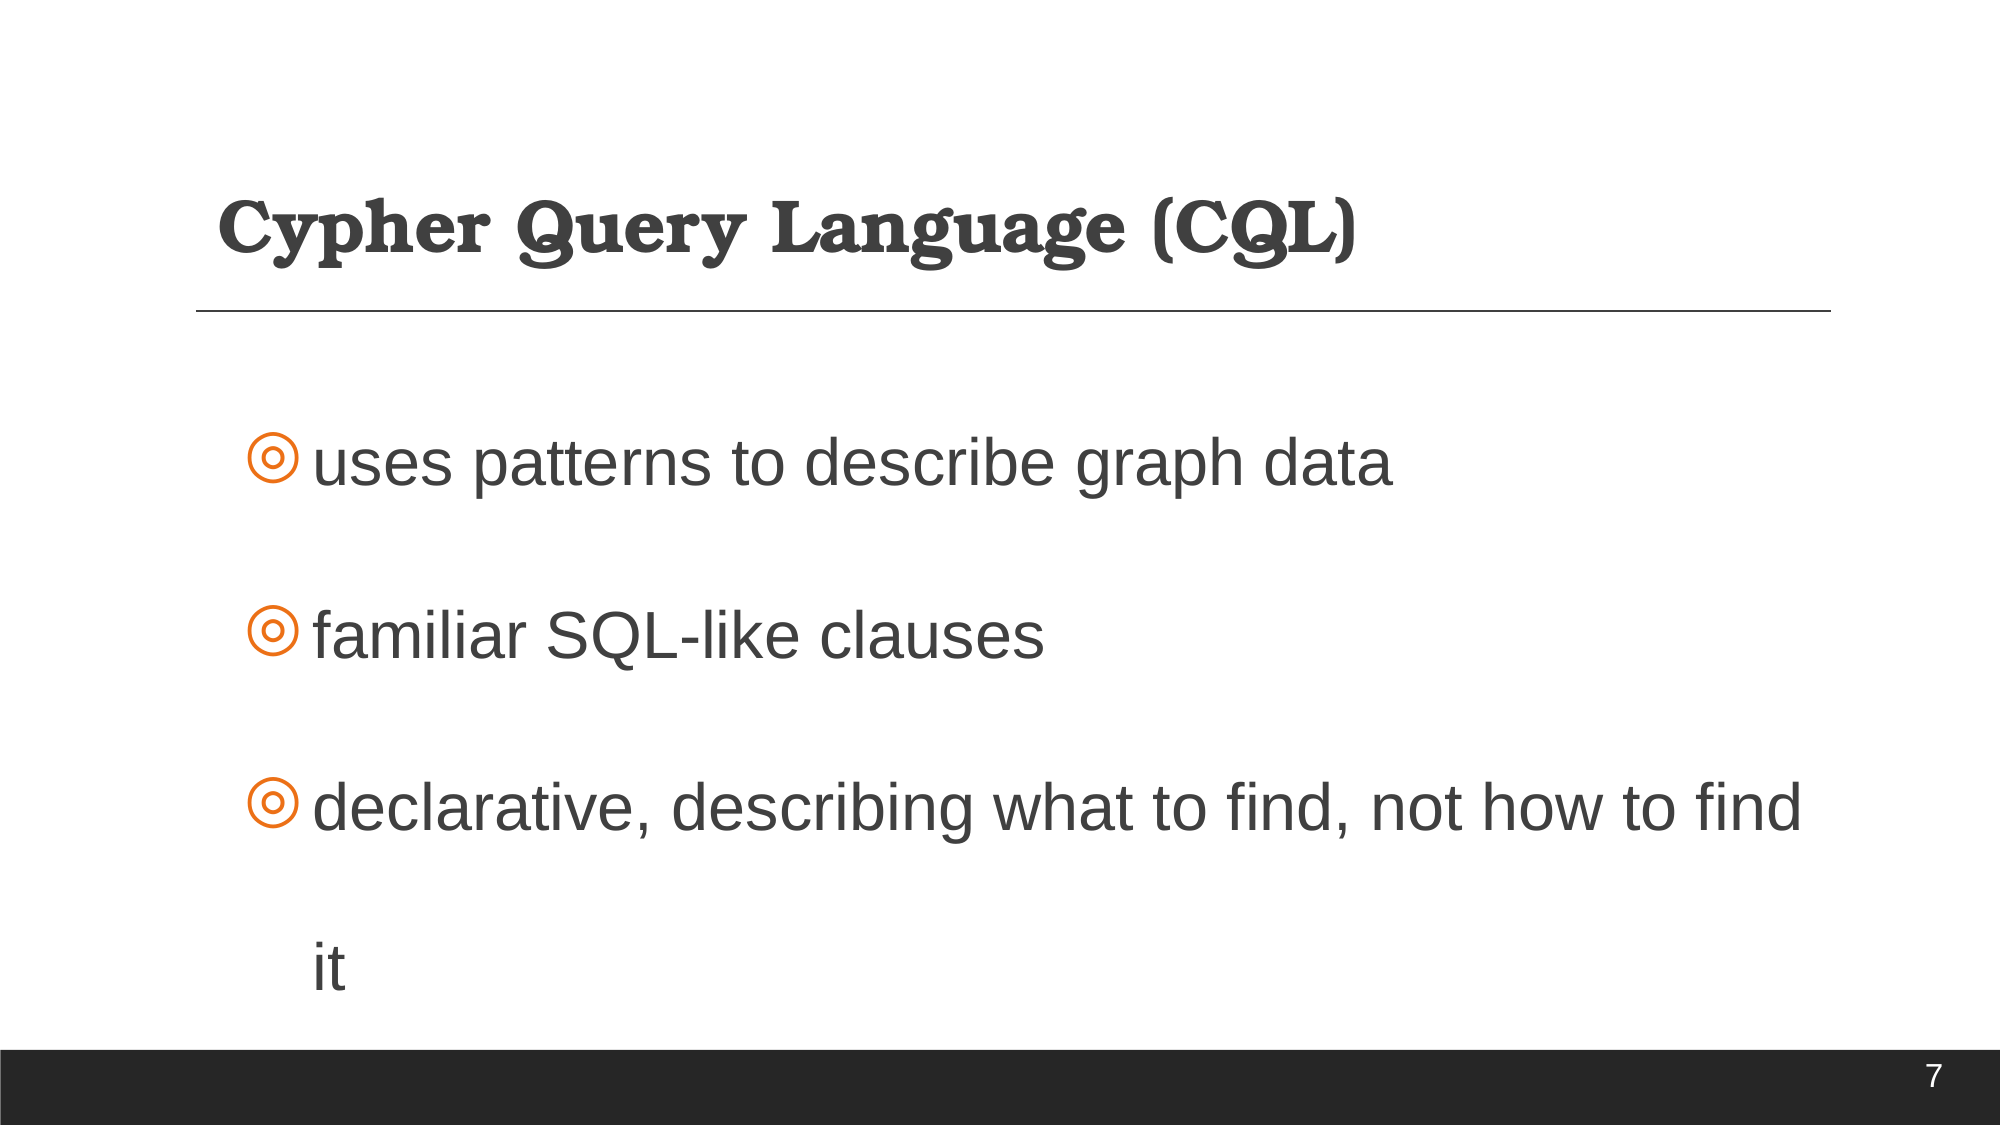

Cypher Query Language (CQL)
uses patterns to describe graph data
familiar SQL-like clauses
declarative, describing what to find, not how to find it
7